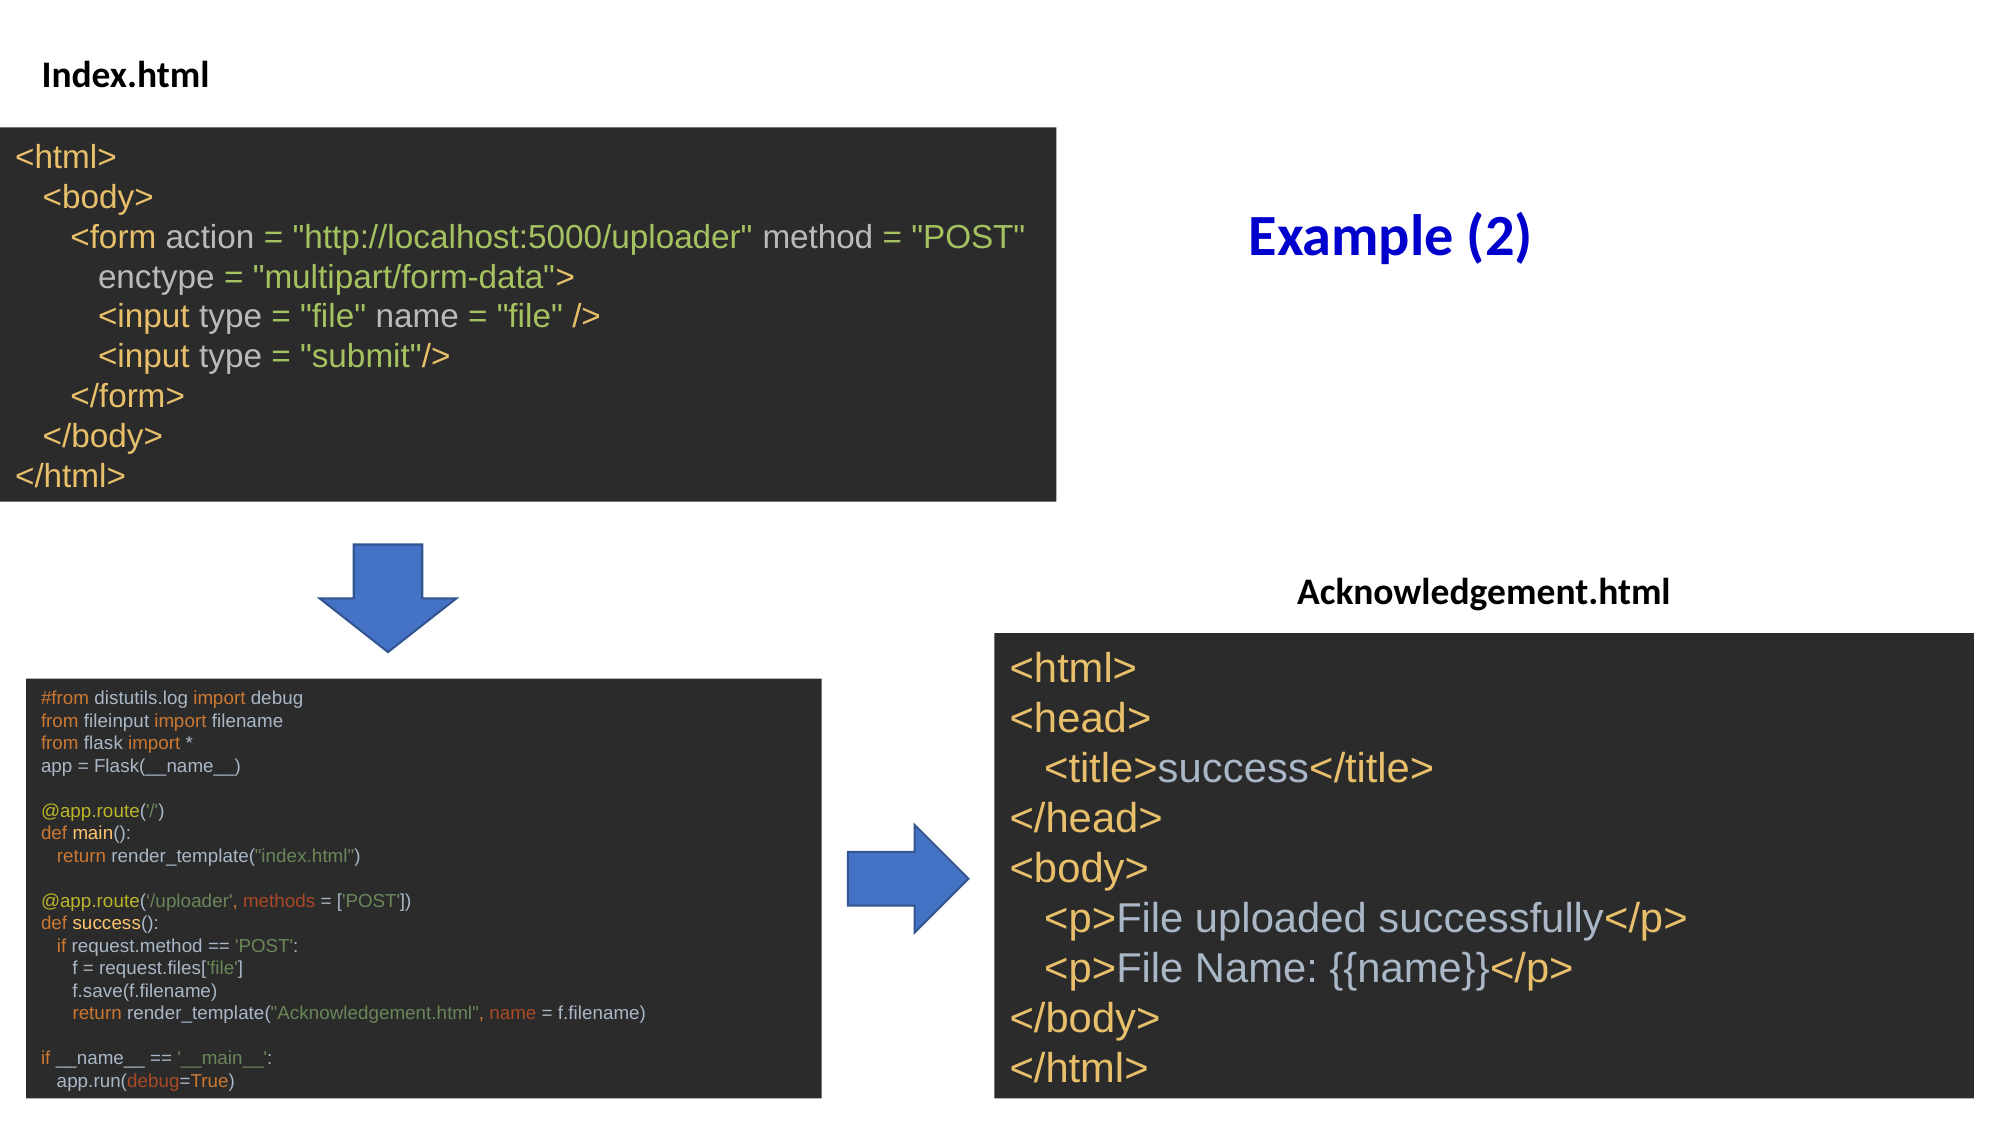

Index.html
<html>
   <body>
      <form action = "http://localhost:5000/uploader" method = "POST"
         enctype = "multipart/form-data">
         <input type = "file" name = "file" />
         <input type = "submit"/>
      </form>
   </body>
</html>
Example (2)

Acknowledgement.html
<html>
<head>
   <title>success</title>
</head>
<body>
   <p>File uploaded successfully</p>
   <p>File Name: {{name}}</p>
</body>
</html>
#from distutils.log import debug
from fileinput import filename
from flask import *
app = Flask(__name__)
@app.route('/')
def main():
   return render_template("index.html")
@app.route(‘/uploader', methods = ['POST'])
def success():
   if request.method == 'POST':
      f = request.files['file']
      f.save(f.filename)
      return render_template("Acknowledgement.html", name = f.filename)
if __name__ == '__main__':
   app.run(debug=True)